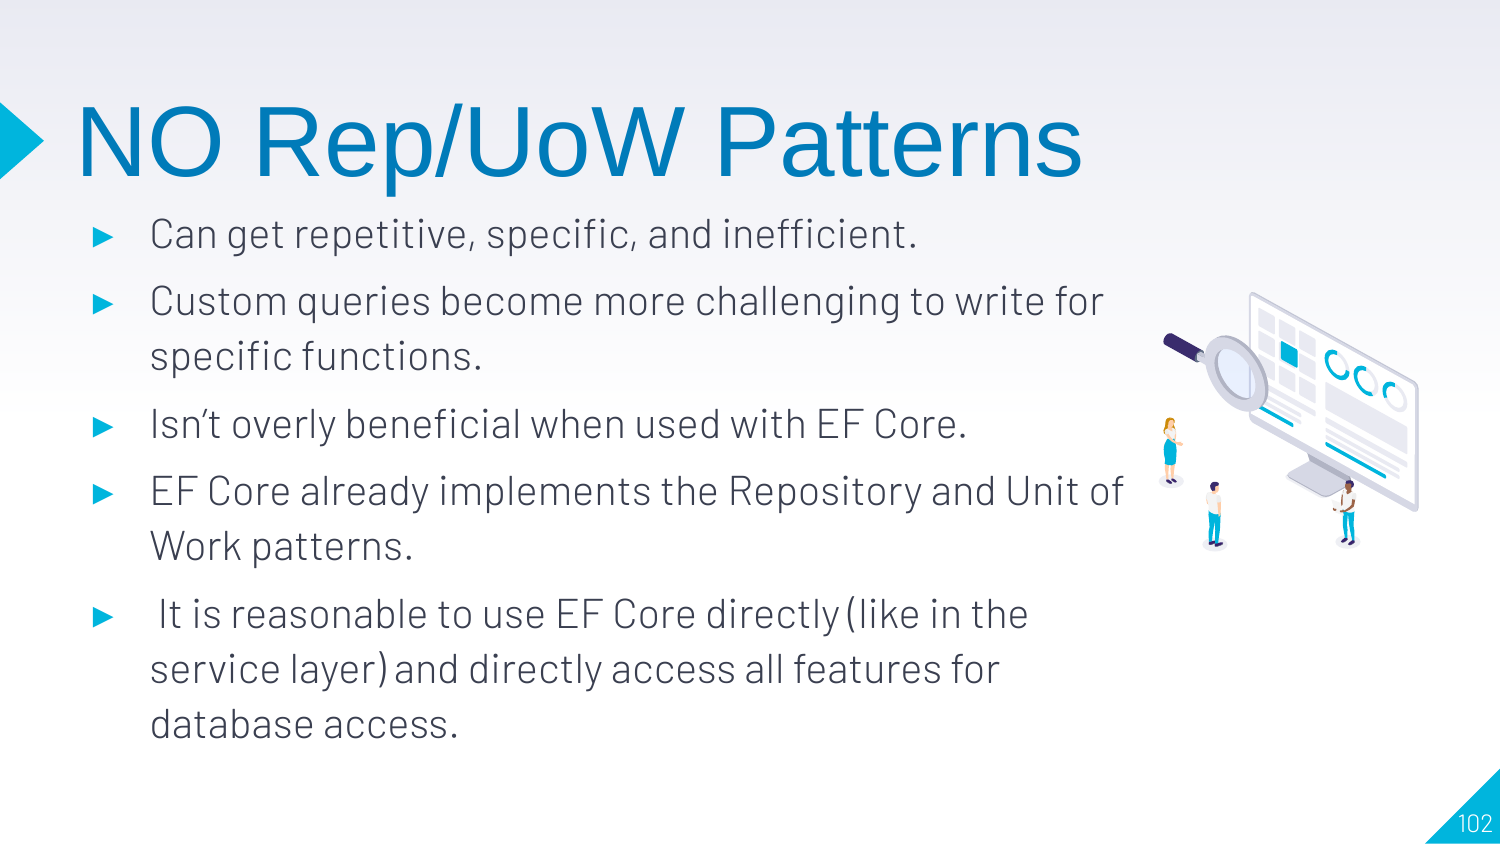

# NO Rep/UoW Patterns
Can get repetitive, specific, and inefficient.
Custom queries become more challenging to write for specific functions.
Isn’t overly beneficial when used with EF Core.
EF Core already implements the Repository and Unit of Work patterns.
 It is reasonable to use EF Core directly (like in the service layer) and directly access all features for database access.

102